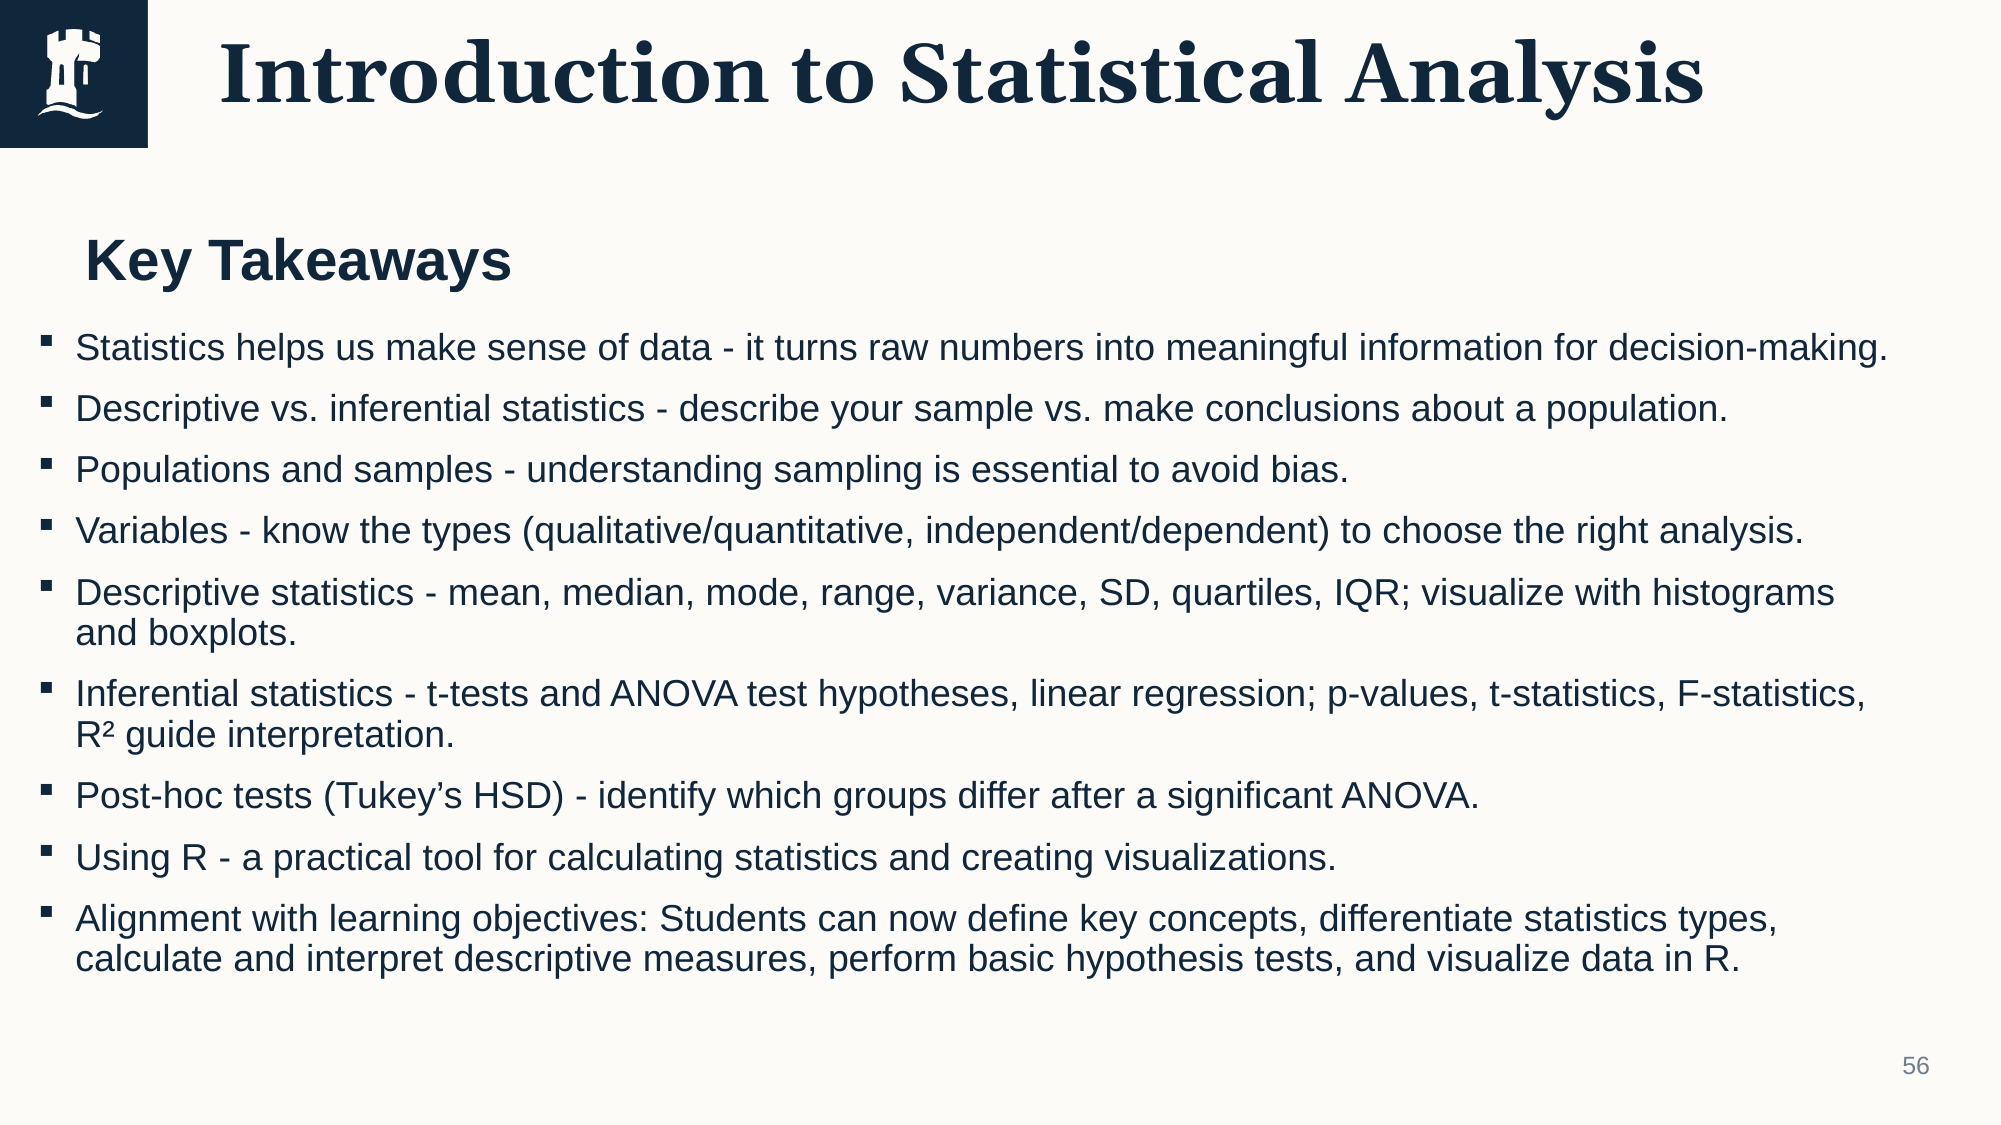

# Introduction to Statistical Analysis
Key Takeaways
Statistics helps us make sense of data - it turns raw numbers into meaningful information for decision-making.
Descriptive vs. inferential statistics - describe your sample vs. make conclusions about a population.
Populations and samples - understanding sampling is essential to avoid bias.
Variables - know the types (qualitative/quantitative, independent/dependent) to choose the right analysis.
Descriptive statistics - mean, median, mode, range, variance, SD, quartiles, IQR; visualize with histograms and boxplots.
Inferential statistics - t-tests and ANOVA test hypotheses, linear regression; p-values, t-statistics, F-statistics, R² guide interpretation.
Post-hoc tests (Tukey’s HSD) - identify which groups differ after a significant ANOVA.
Using R - a practical tool for calculating statistics and creating visualizations.
Alignment with learning objectives: Students can now define key concepts, differentiate statistics types, calculate and interpret descriptive measures, perform basic hypothesis tests, and visualize data in R.
56